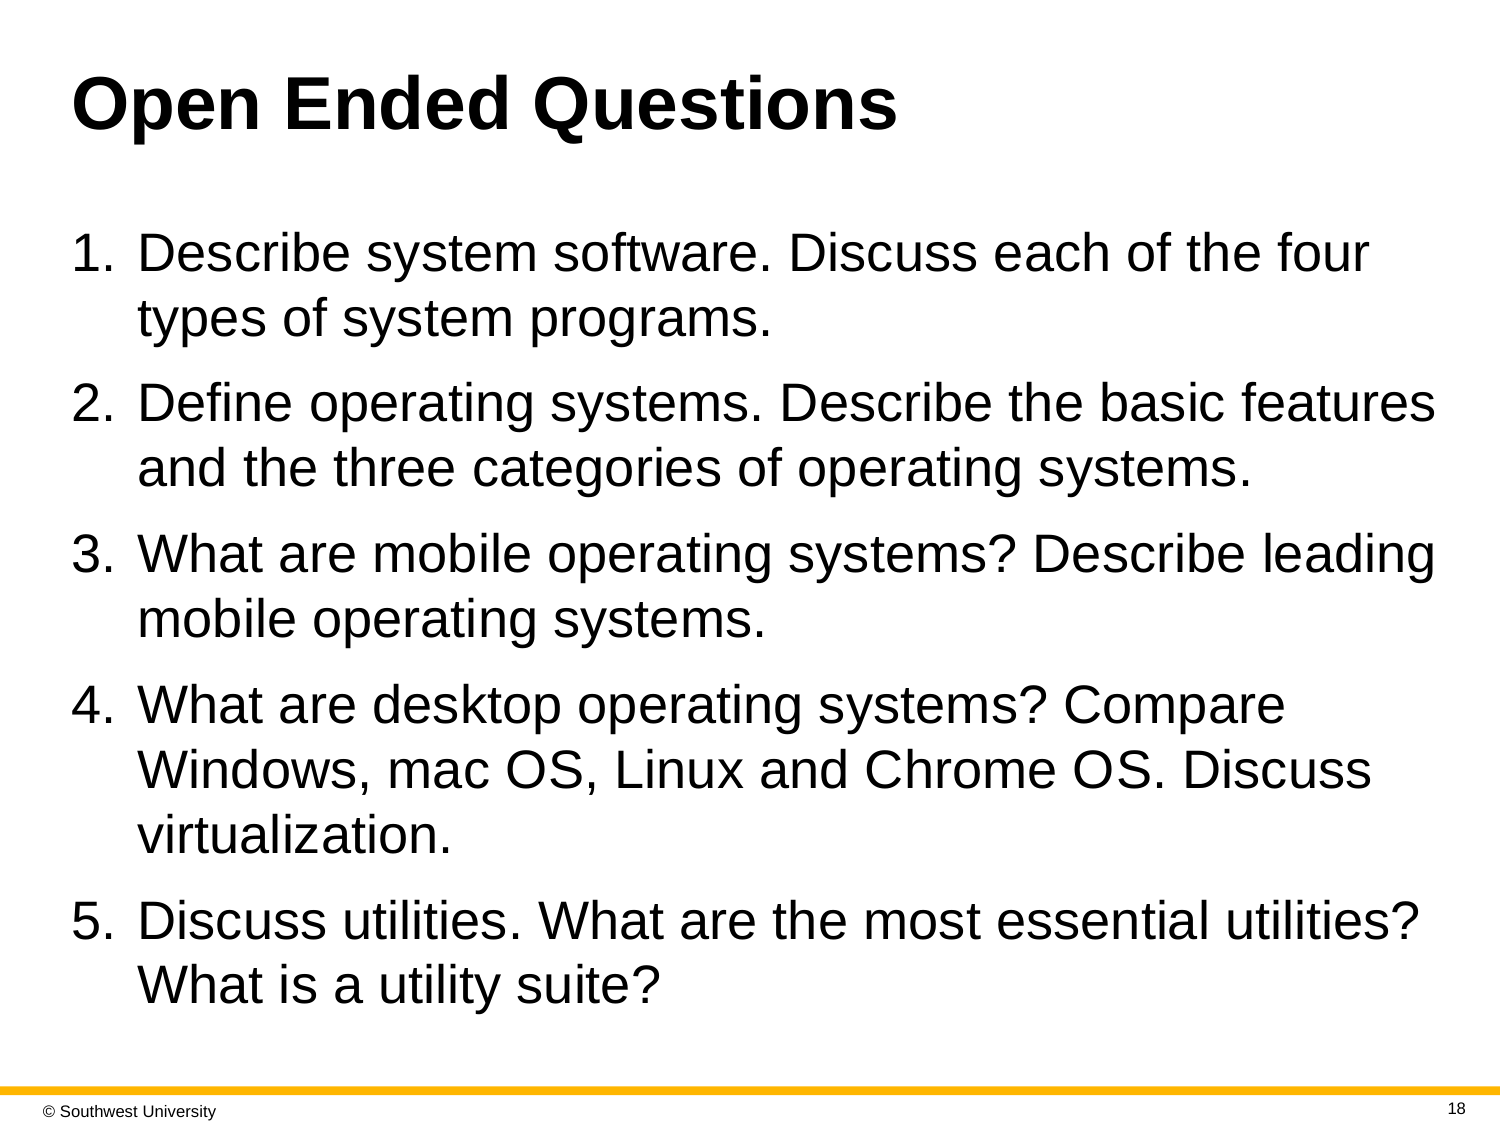

# Open Ended Questions
Describe system software. Discuss each of the four types of system programs.
Define operating systems. Describe the basic features and the three categories of operating systems.
What are mobile operating systems? Describe leading mobile operating systems.
What are desktop operating systems? Compare  Windows, mac O S, Linux and Chrome O S. Discuss virtualization.
Discuss utilities. What are the most essential utilities? What is a utility suite?
18